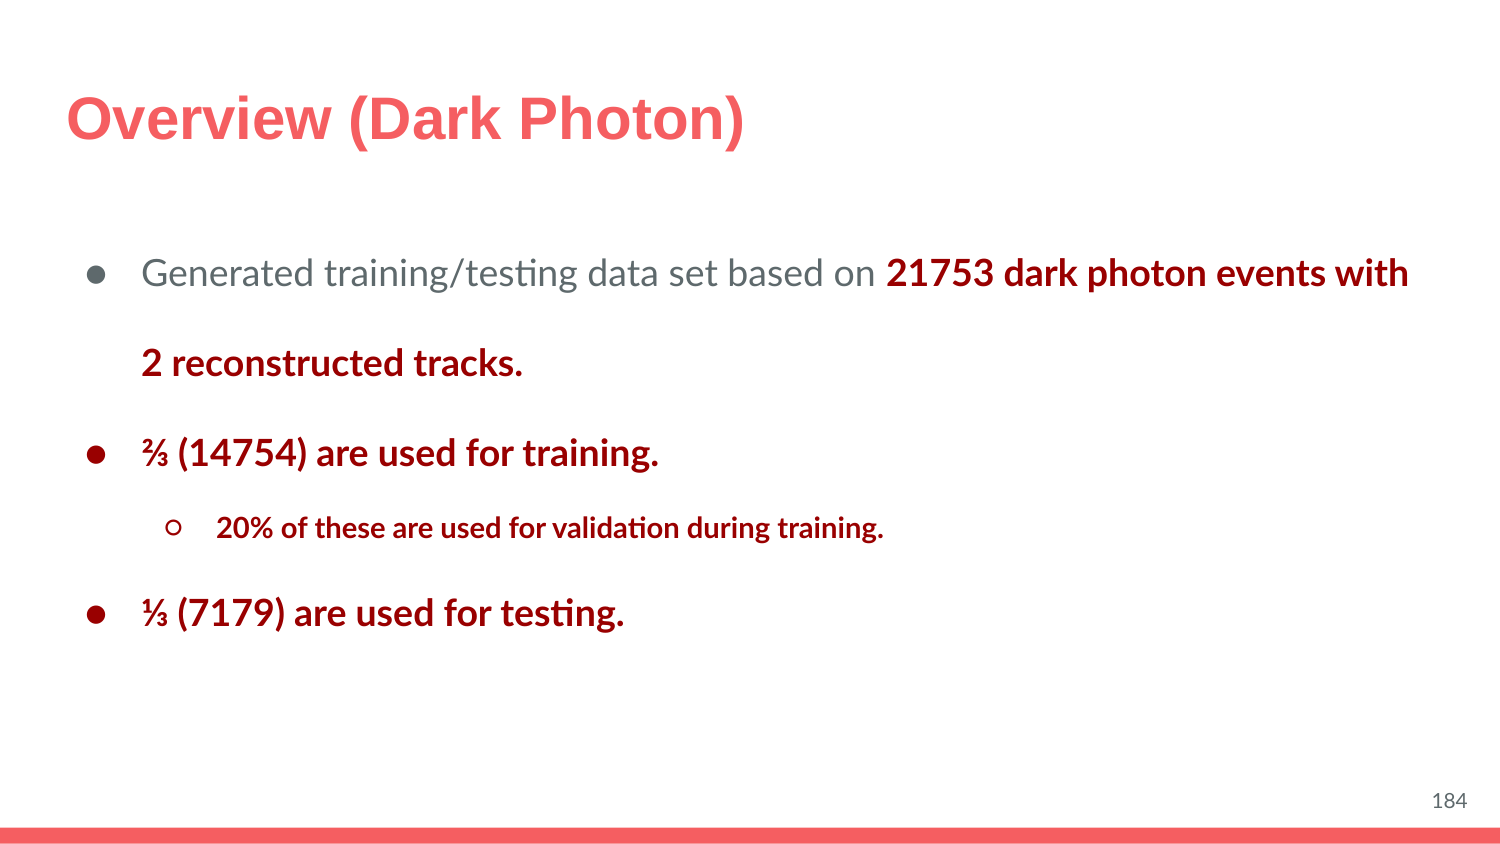

# Overview (Dark Photon)
Generated training/testing data set based on 21753 dark photon events with 2 reconstructed tracks.
⅔ (14754) are used for training.
20% of these are used for validation during training.
⅓ (7179) are used for testing.
184